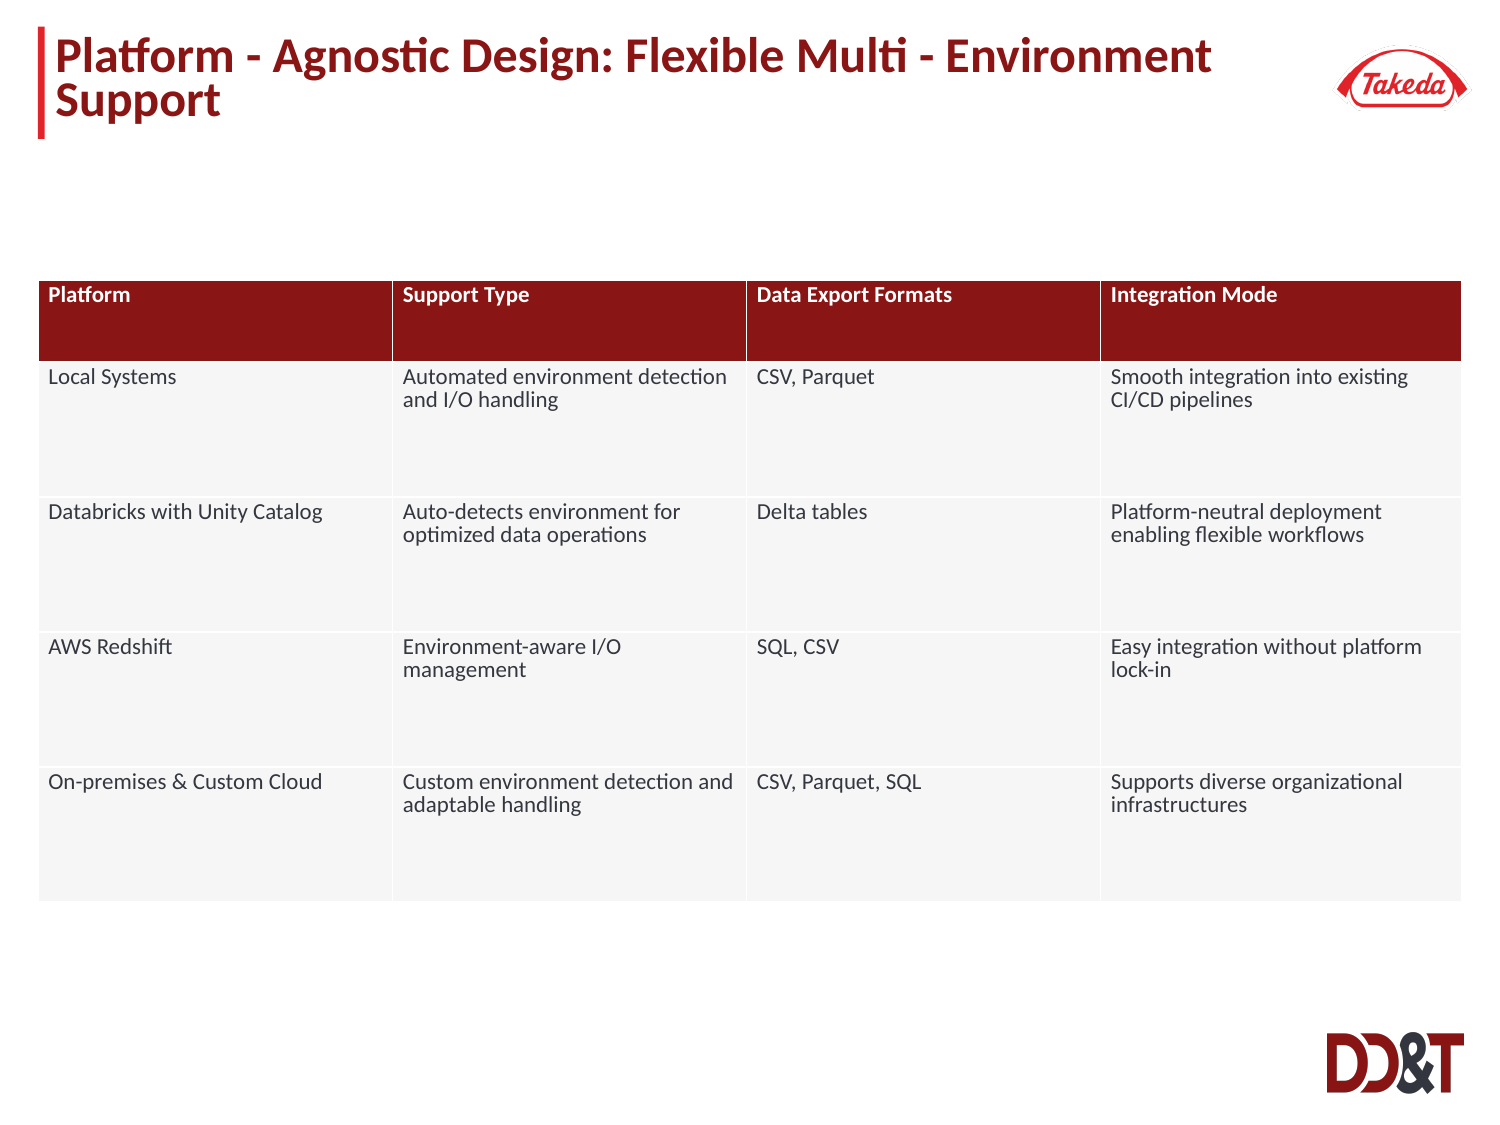

# Platform - Agnostic Design: Flexible Multi - Environment Support
| Platform | Support Type | Data Export Formats | Integration Mode |
| --- | --- | --- | --- |
| Local Systems | Automated environment detection and I/O handling | CSV, Parquet | Smooth integration into existing CI/CD pipelines |
| Databricks with Unity Catalog | Auto-detects environment for optimized data operations | Delta tables | Platform-neutral deployment enabling flexible workflows |
| AWS Redshift | Environment-aware I/O management | SQL, CSV | Easy integration without platform lock-in |
| On-premises & Custom Cloud | Custom environment detection and adaptable handling | CSV, Parquet, SQL | Supports diverse organizational infrastructures |